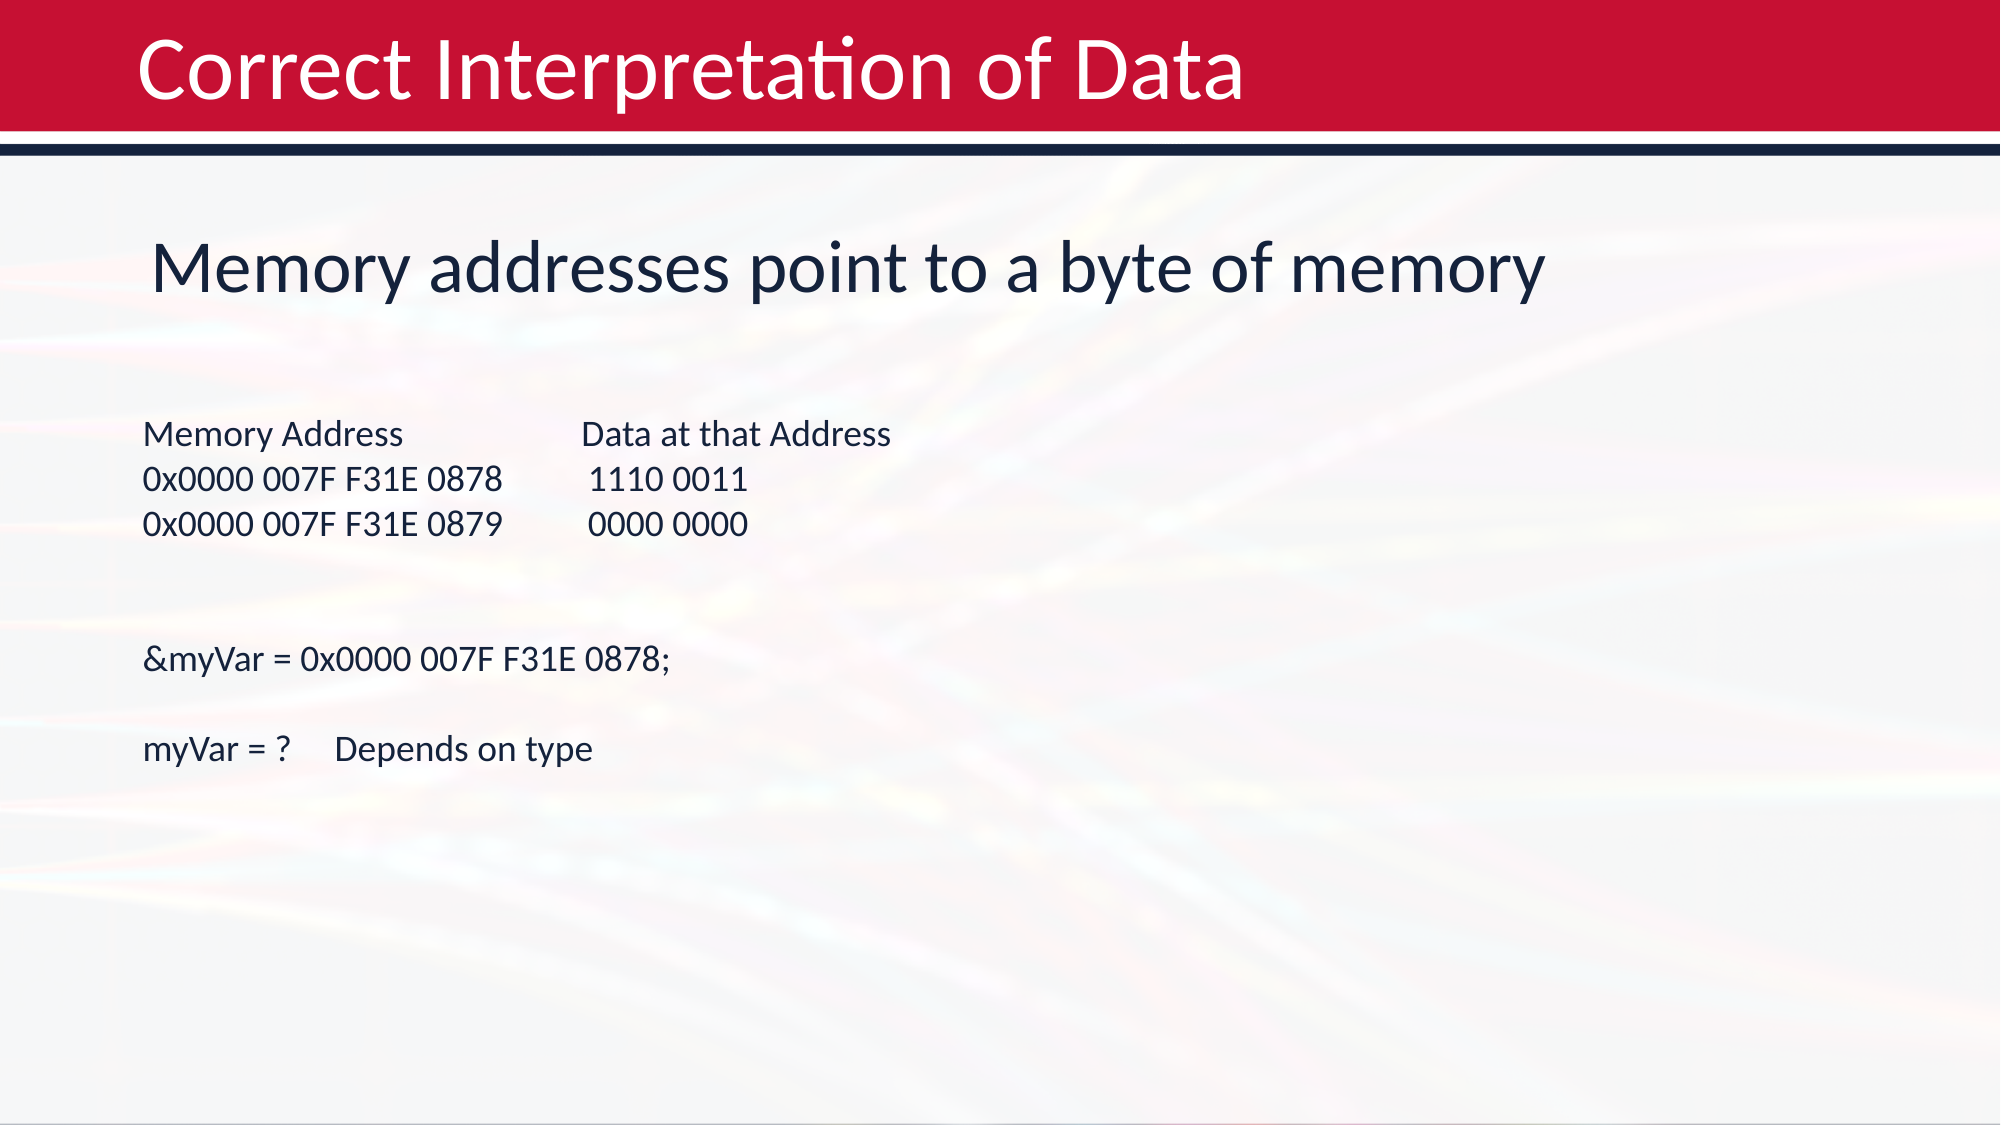

# Correct Interpretation of Data
Memory addresses point to a byte of memory

Memory Address                     Data at that Address
0x0000 007F F31E 0878          1110 0011
0x0000 007F F31E 0879          0000 0000

&myVar = 0x0000 007F F31E 0878;

myVar = ?     Depends on type